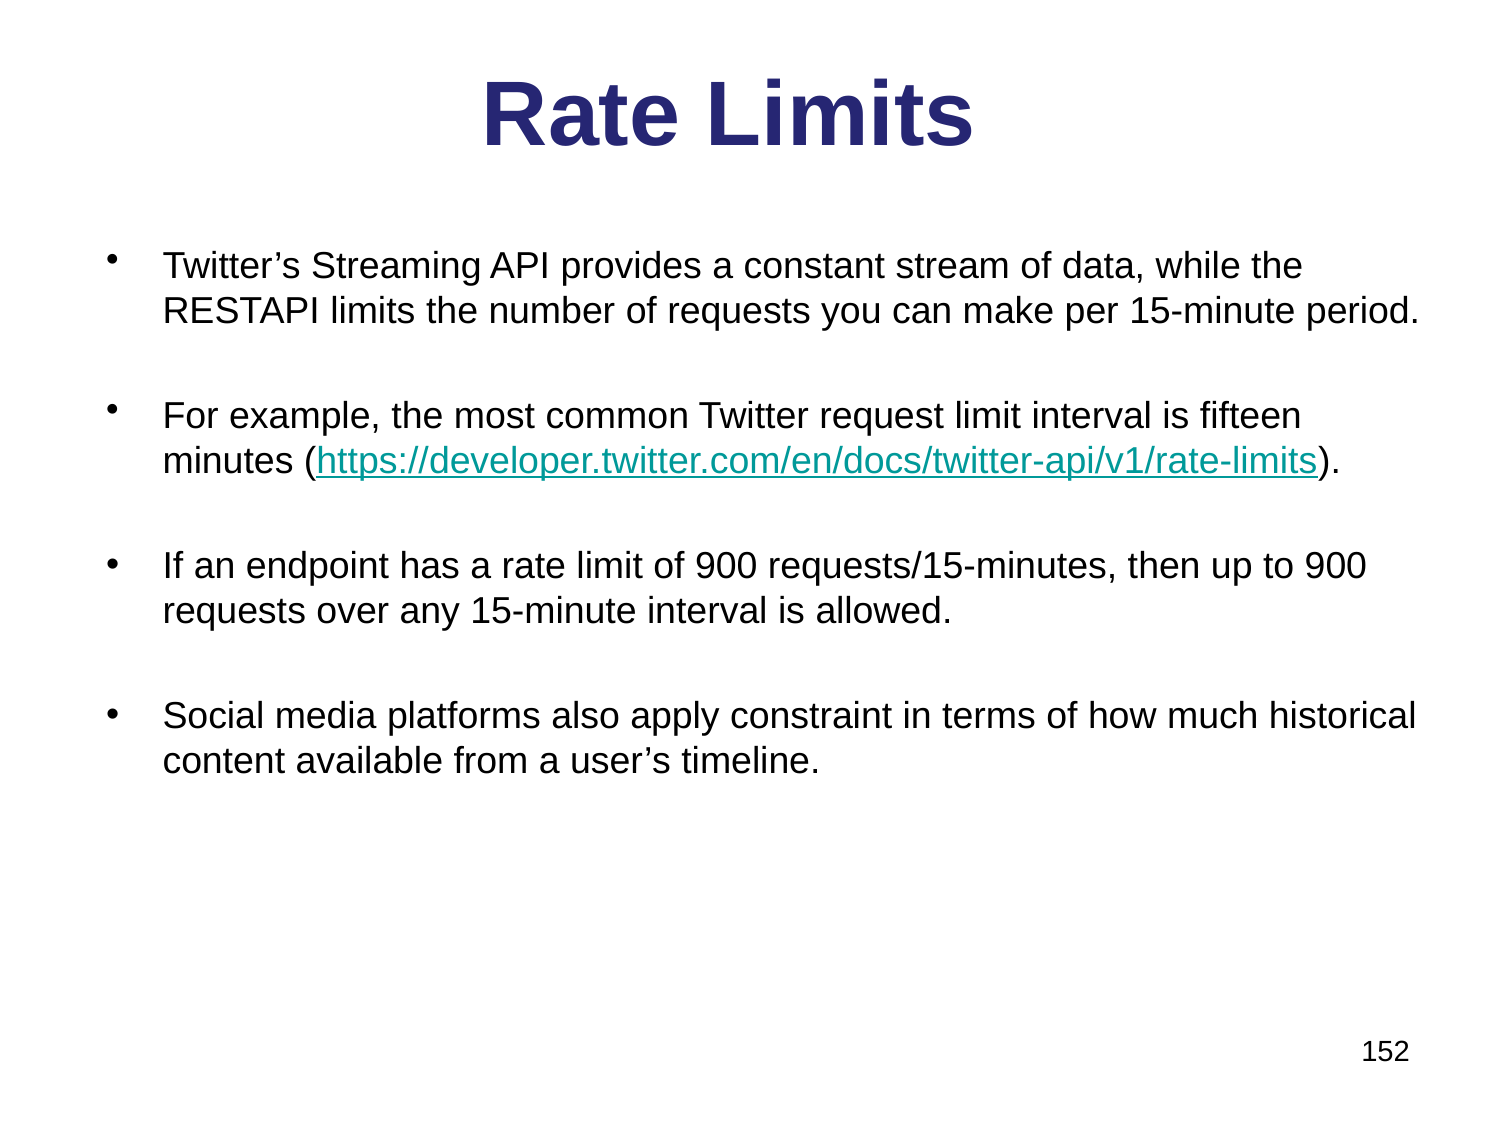

# Rate Limits

Twitter’s Streaming API provides a constant stream of data, while the RESTAPI limits the number of requests you can make per 15-minute period.

For example, the most common Twitter request limit interval is fifteen minutes (https://developer.twitter.com/en/docs/twitter-api/v1/rate-limits).

If an endpoint has a rate limit of 900 requests/15-minutes, then up to 900 requests over any 15-minute interval is allowed.

Social media platforms also apply constraint in terms of how much historical content available from a user’s timeline.

152